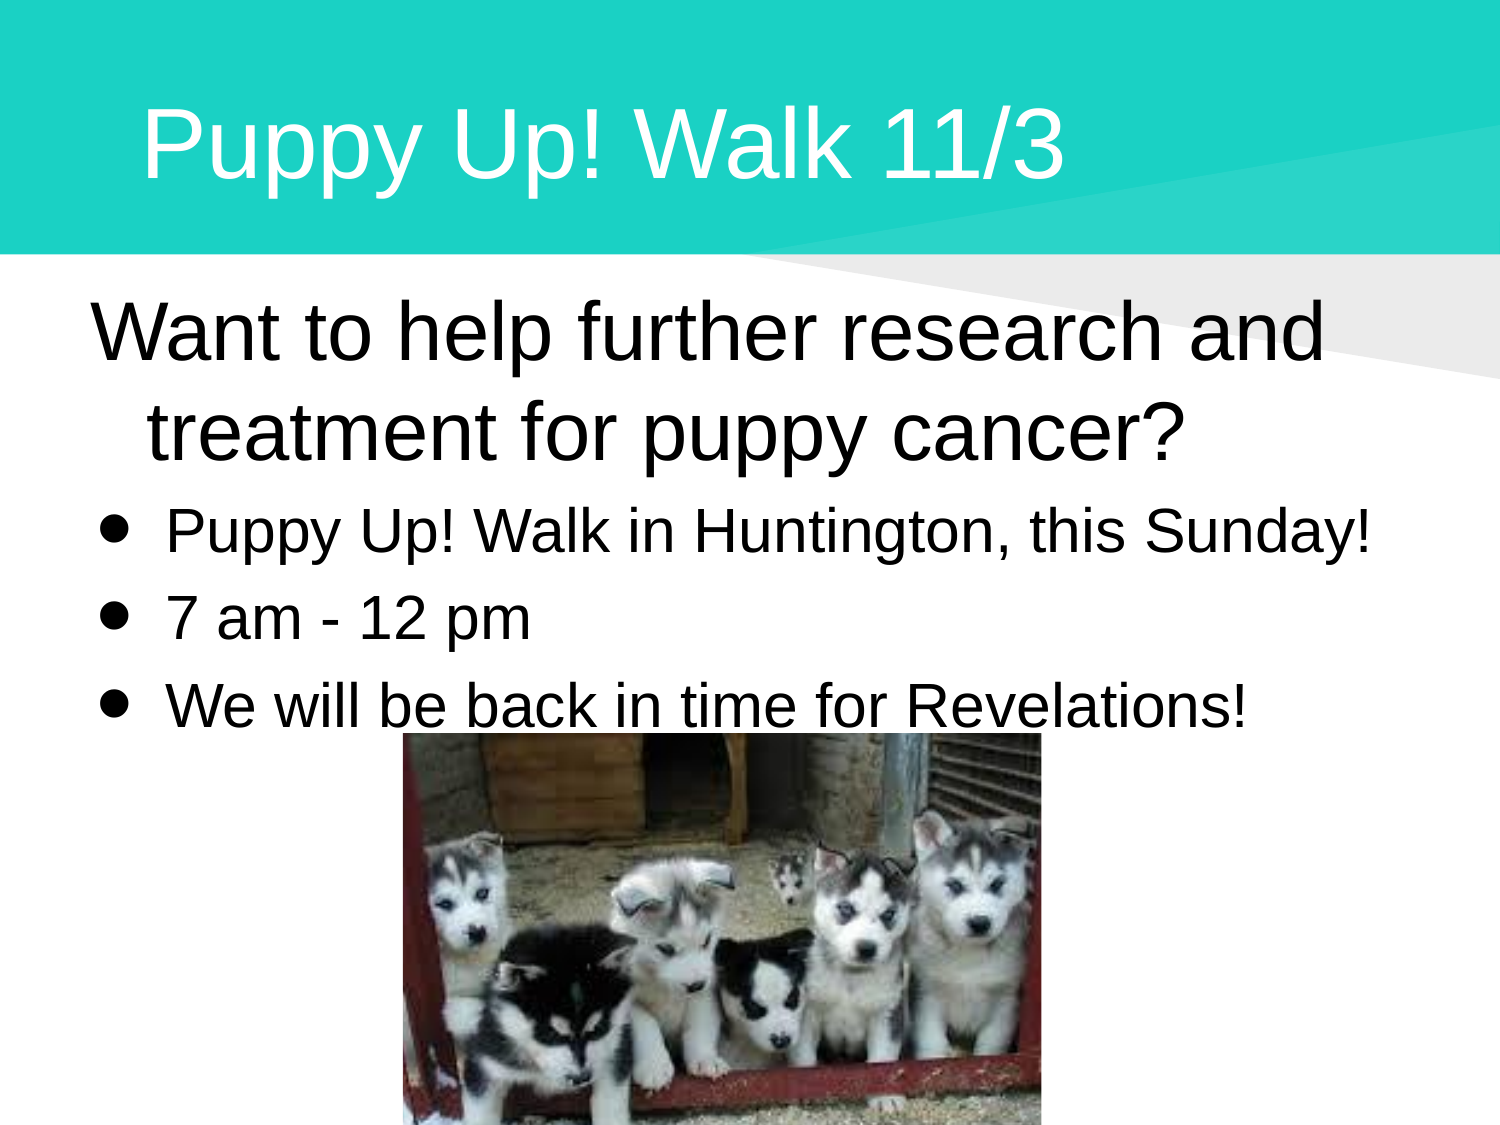

# Puppy Up! Walk 11/3
Want to help further research and treatment for puppy cancer?
Puppy Up! Walk in Huntington, this Sunday!
7 am - 12 pm
We will be back in time for Revelations!